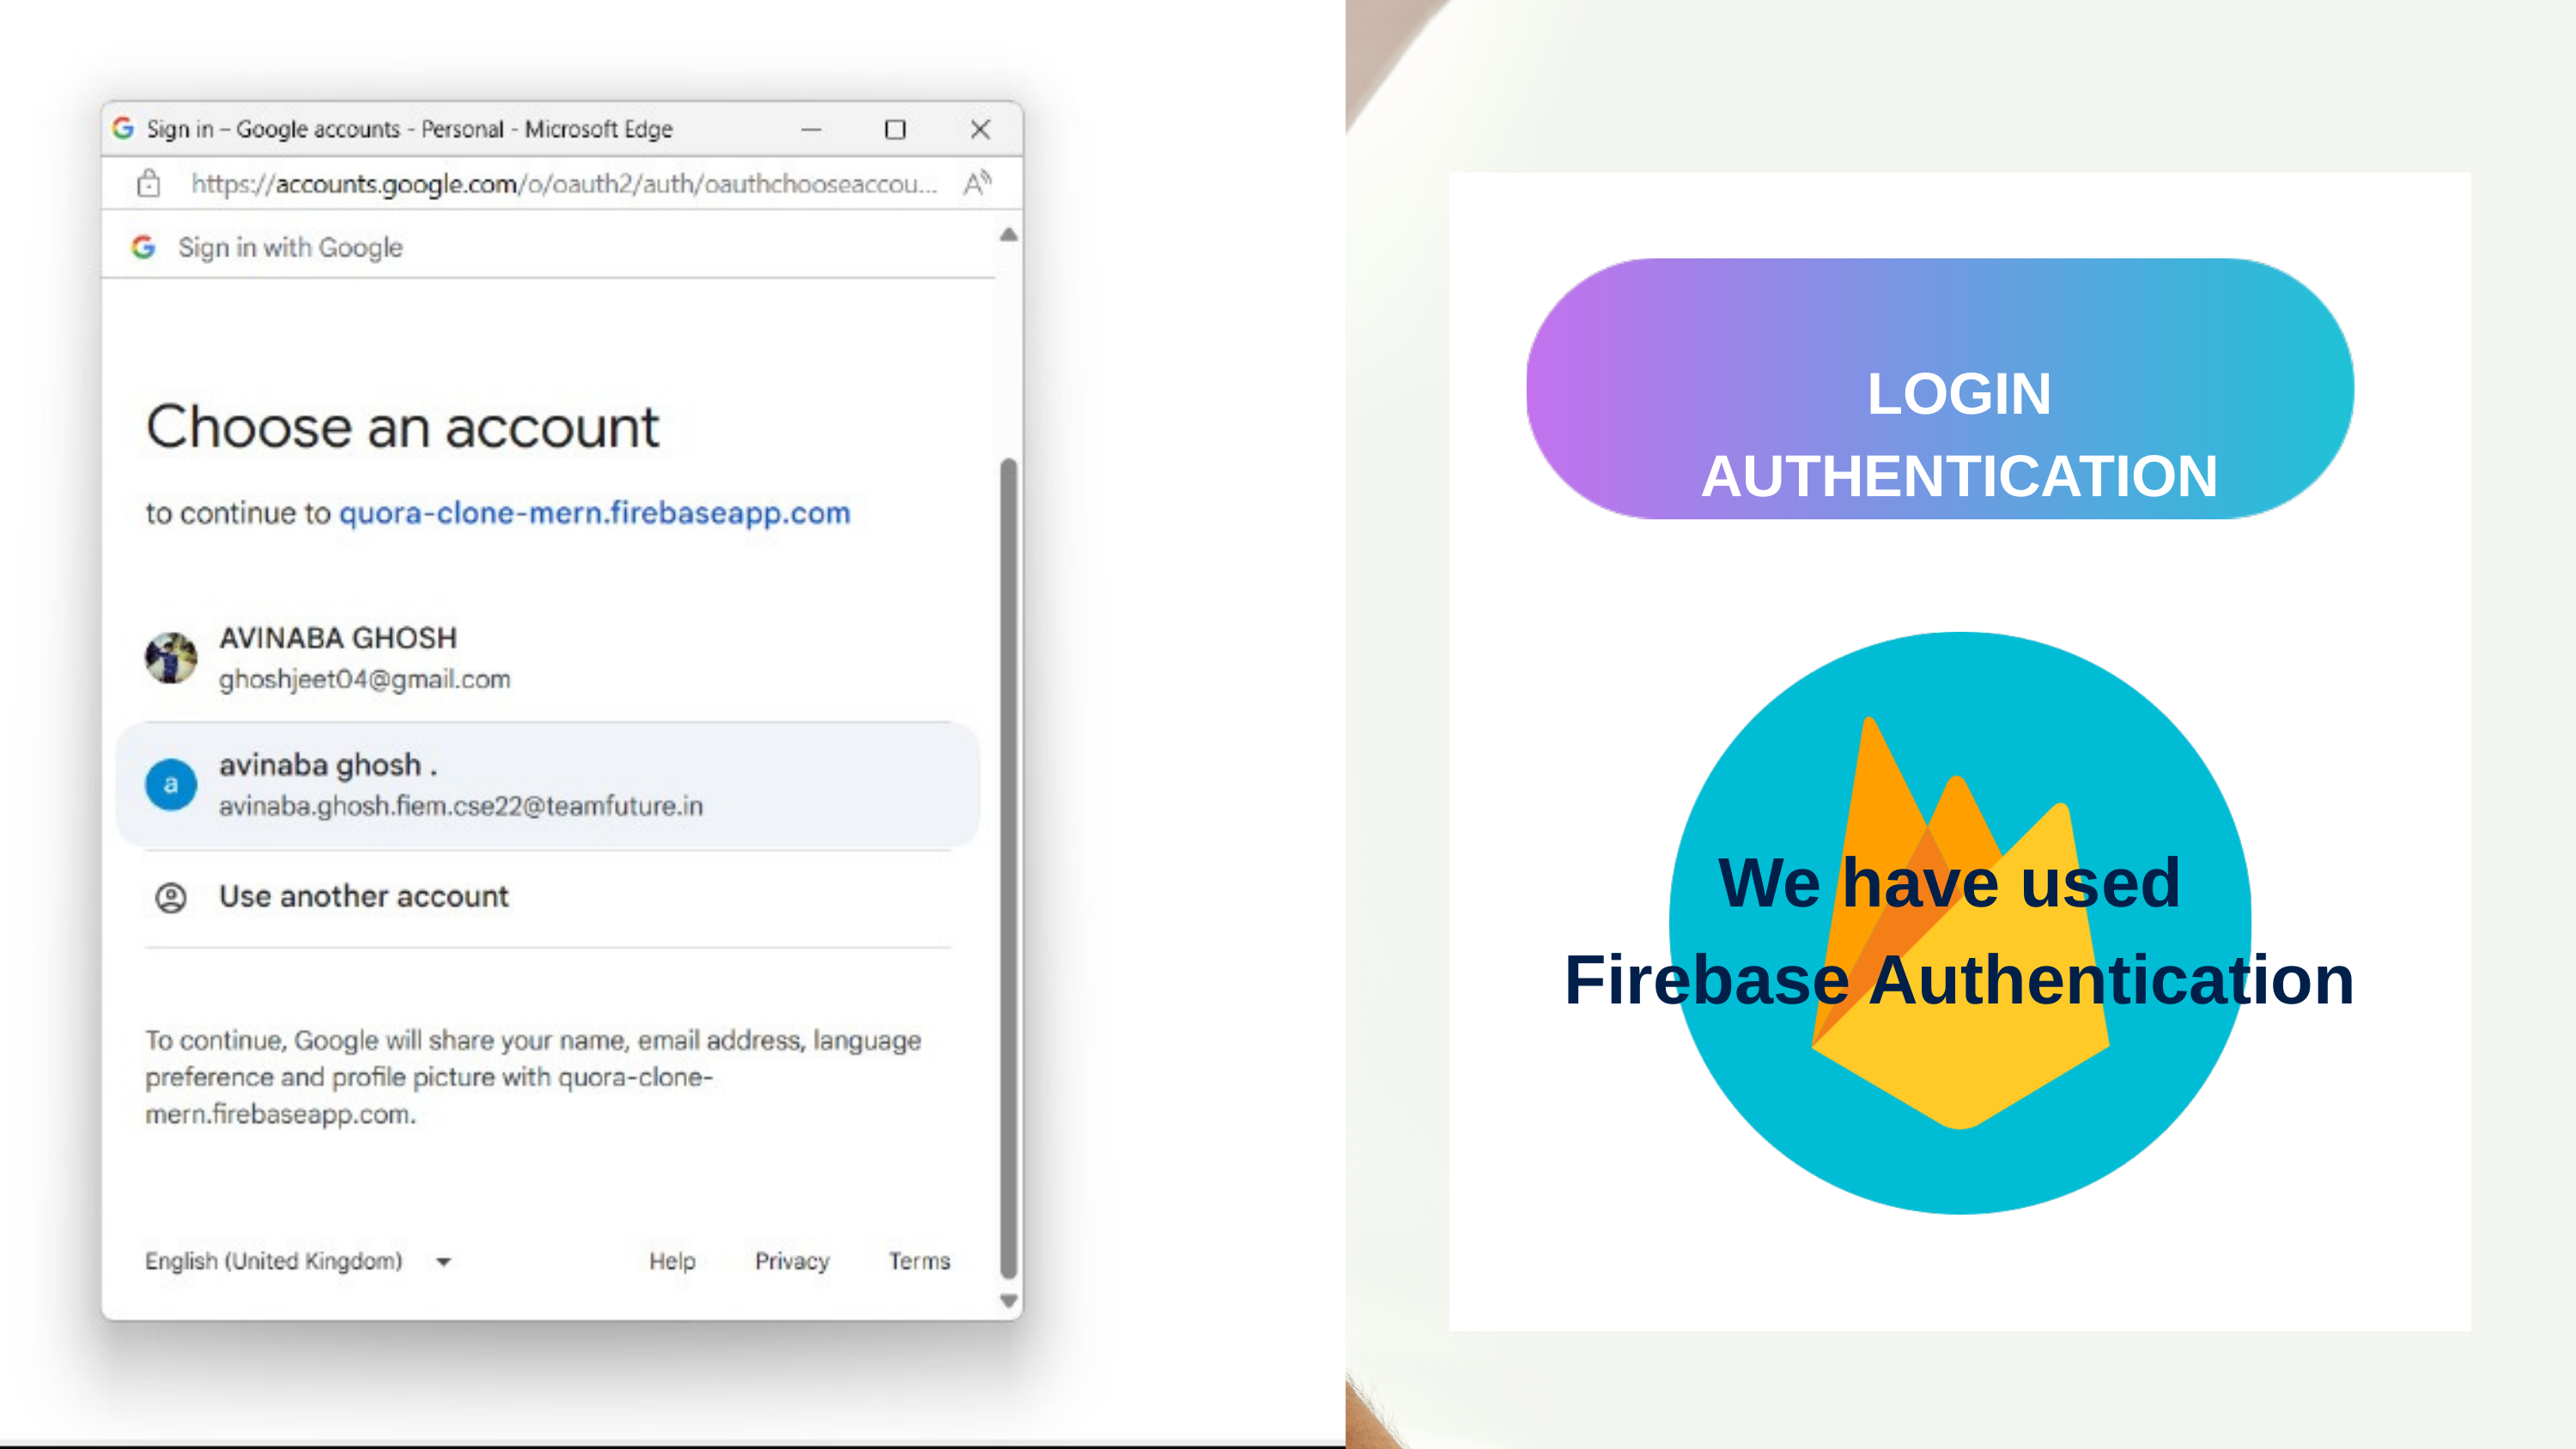

LOGIN AUTHENTICATION

We have used
Firebase Authentication